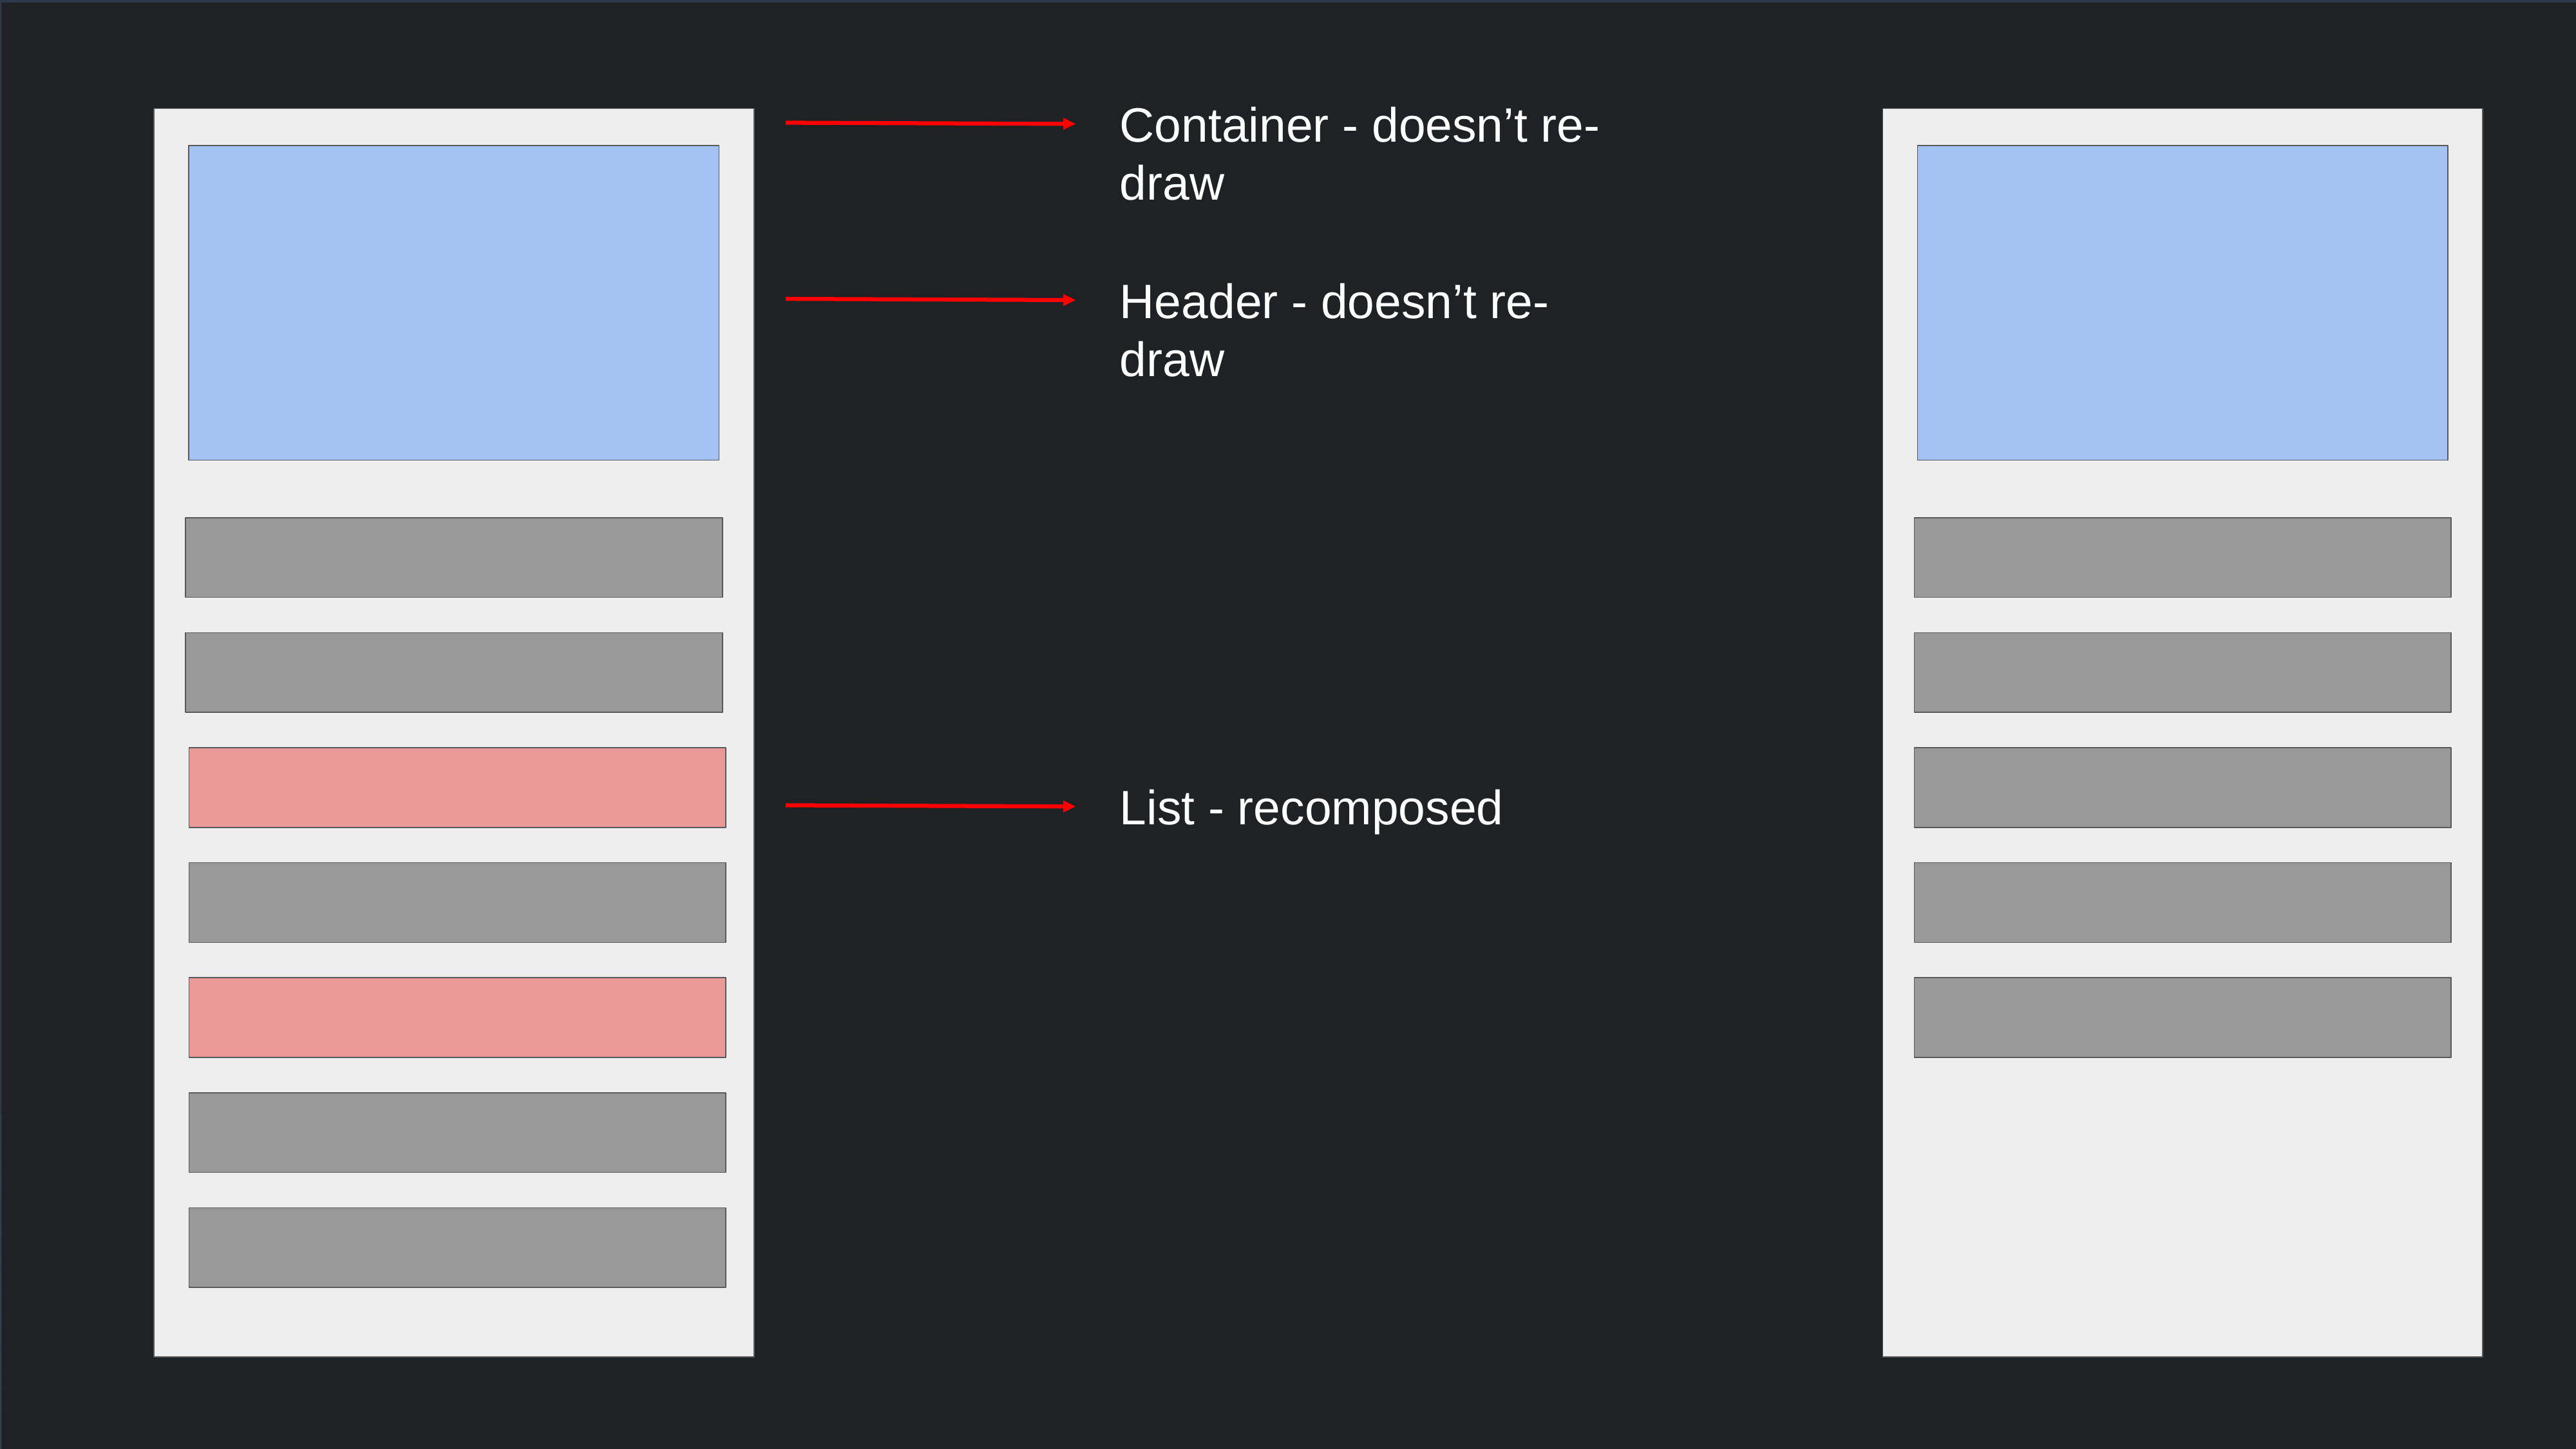

Container - doesn’t re-draw

Header - doesn’t re-draw

List - recomposed